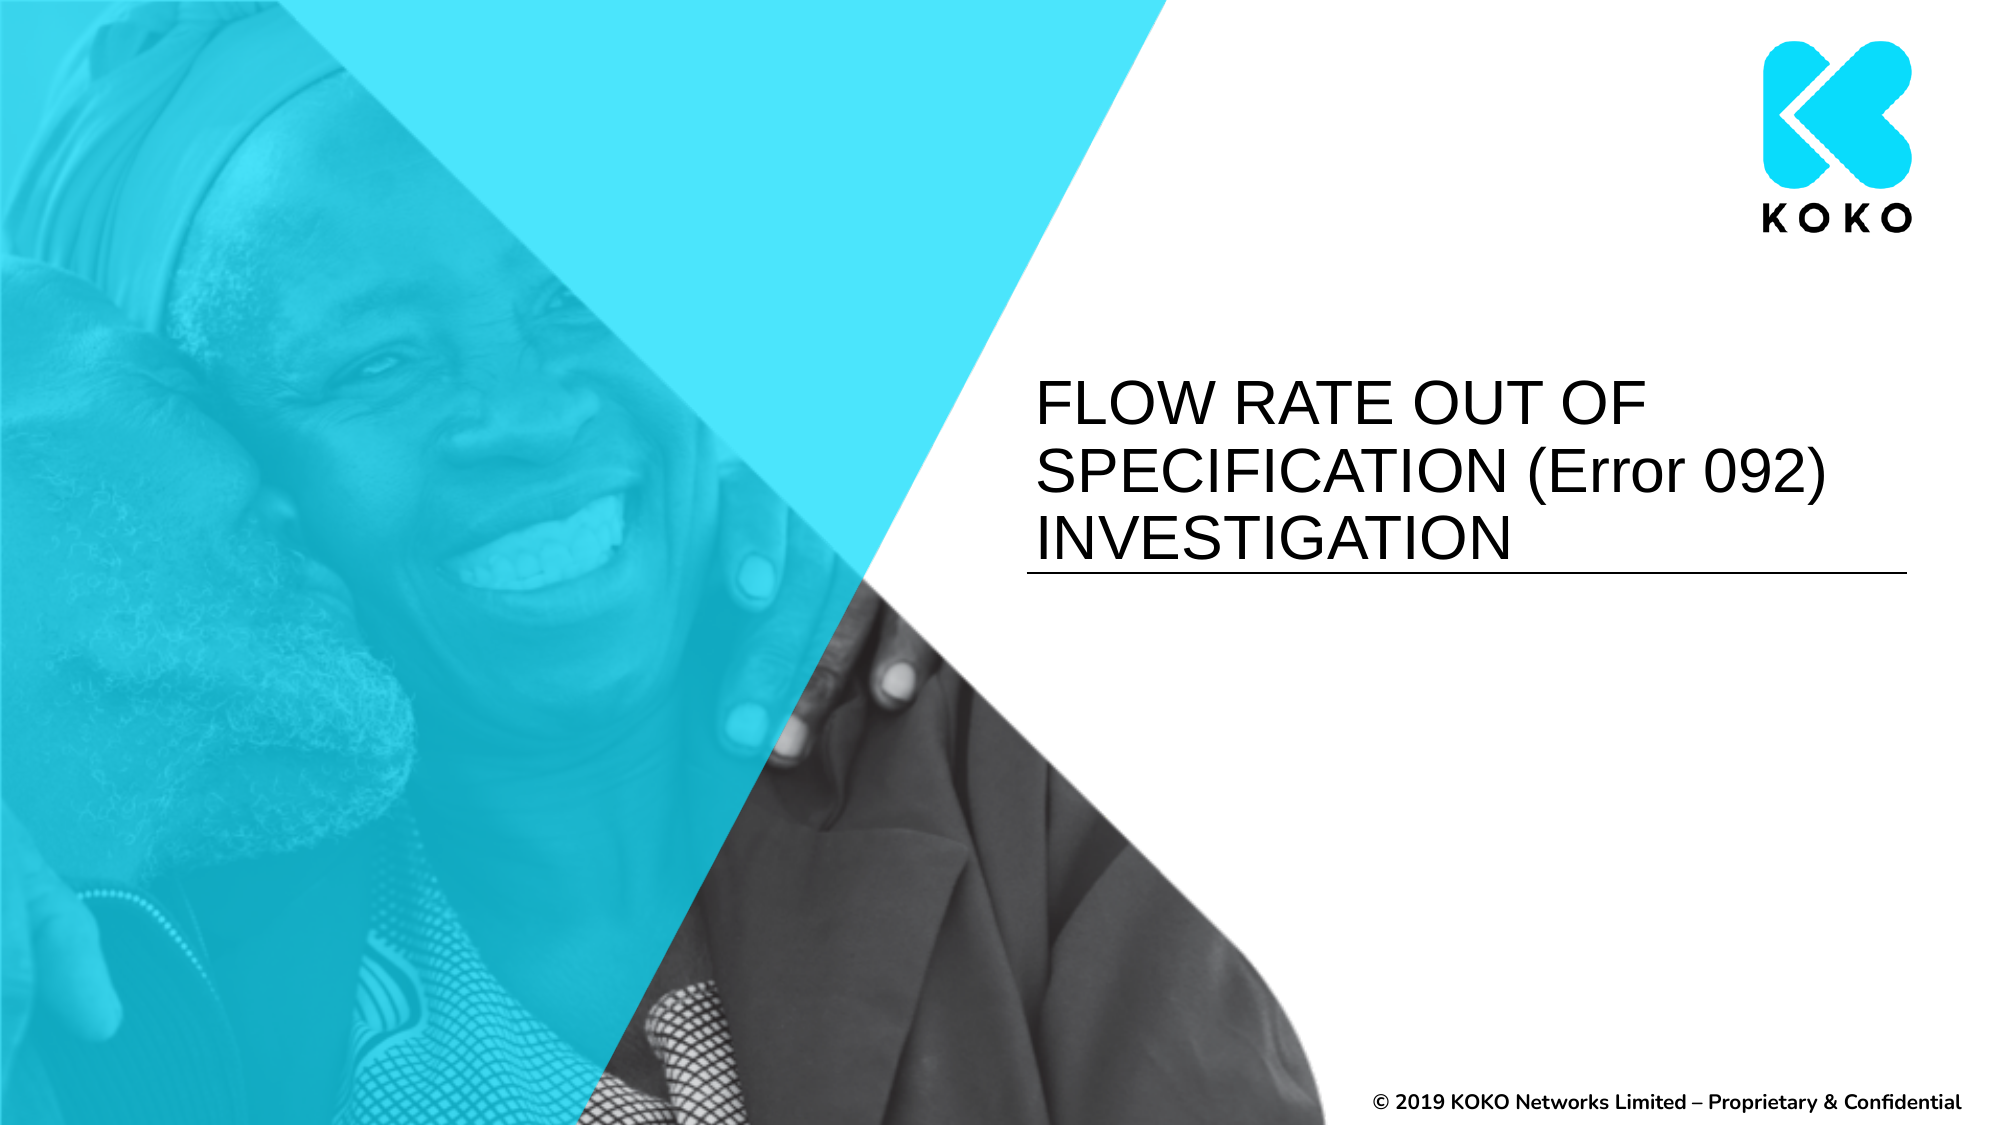

# FLOW RATE OUT OF SPECIFICATION (Error 092) INVESTIGATION